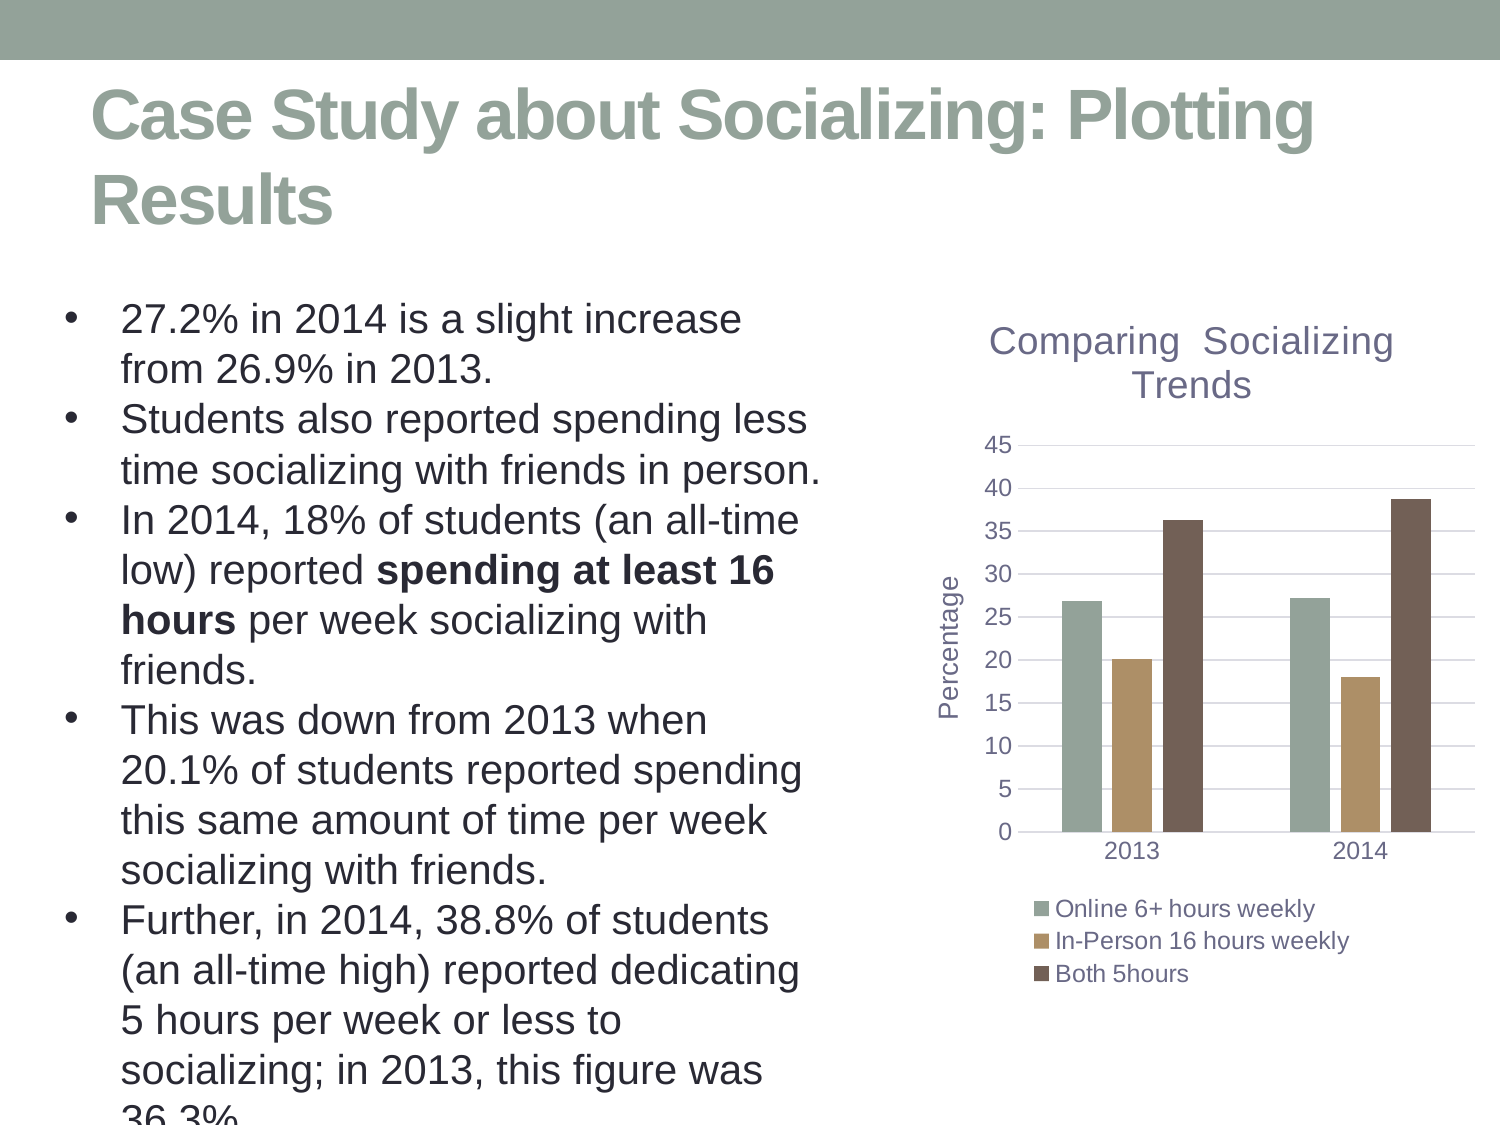

# Case Study about Socializing: Plotting Results
27.2% in 2014 is a slight increase from 26.9% in 2013.
Students also reported spending less time socializing with friends in person.
In 2014, 18% of students (an all-time low) reported spending at least 16 hours per week socializing with friends.
This was down from 2013 when 20.1% of students reported spending this same amount of time per week socializing with friends.
Further, in 2014, 38.8% of students (an all-time high) reported dedicating 5 hours per week or less to socializing; in 2013, this figure was 36.3%.

### Chart: Comparing  Socializing Trends

| Category | Online 6+ hours weekly | In-Person 16 hours weekly | Both 5hours |
|---|---|---|---|
| 2013 | 26.9 | 20.1 | 36.3 |
| 2014 | 27.2 | 18.0 | 38.8 |